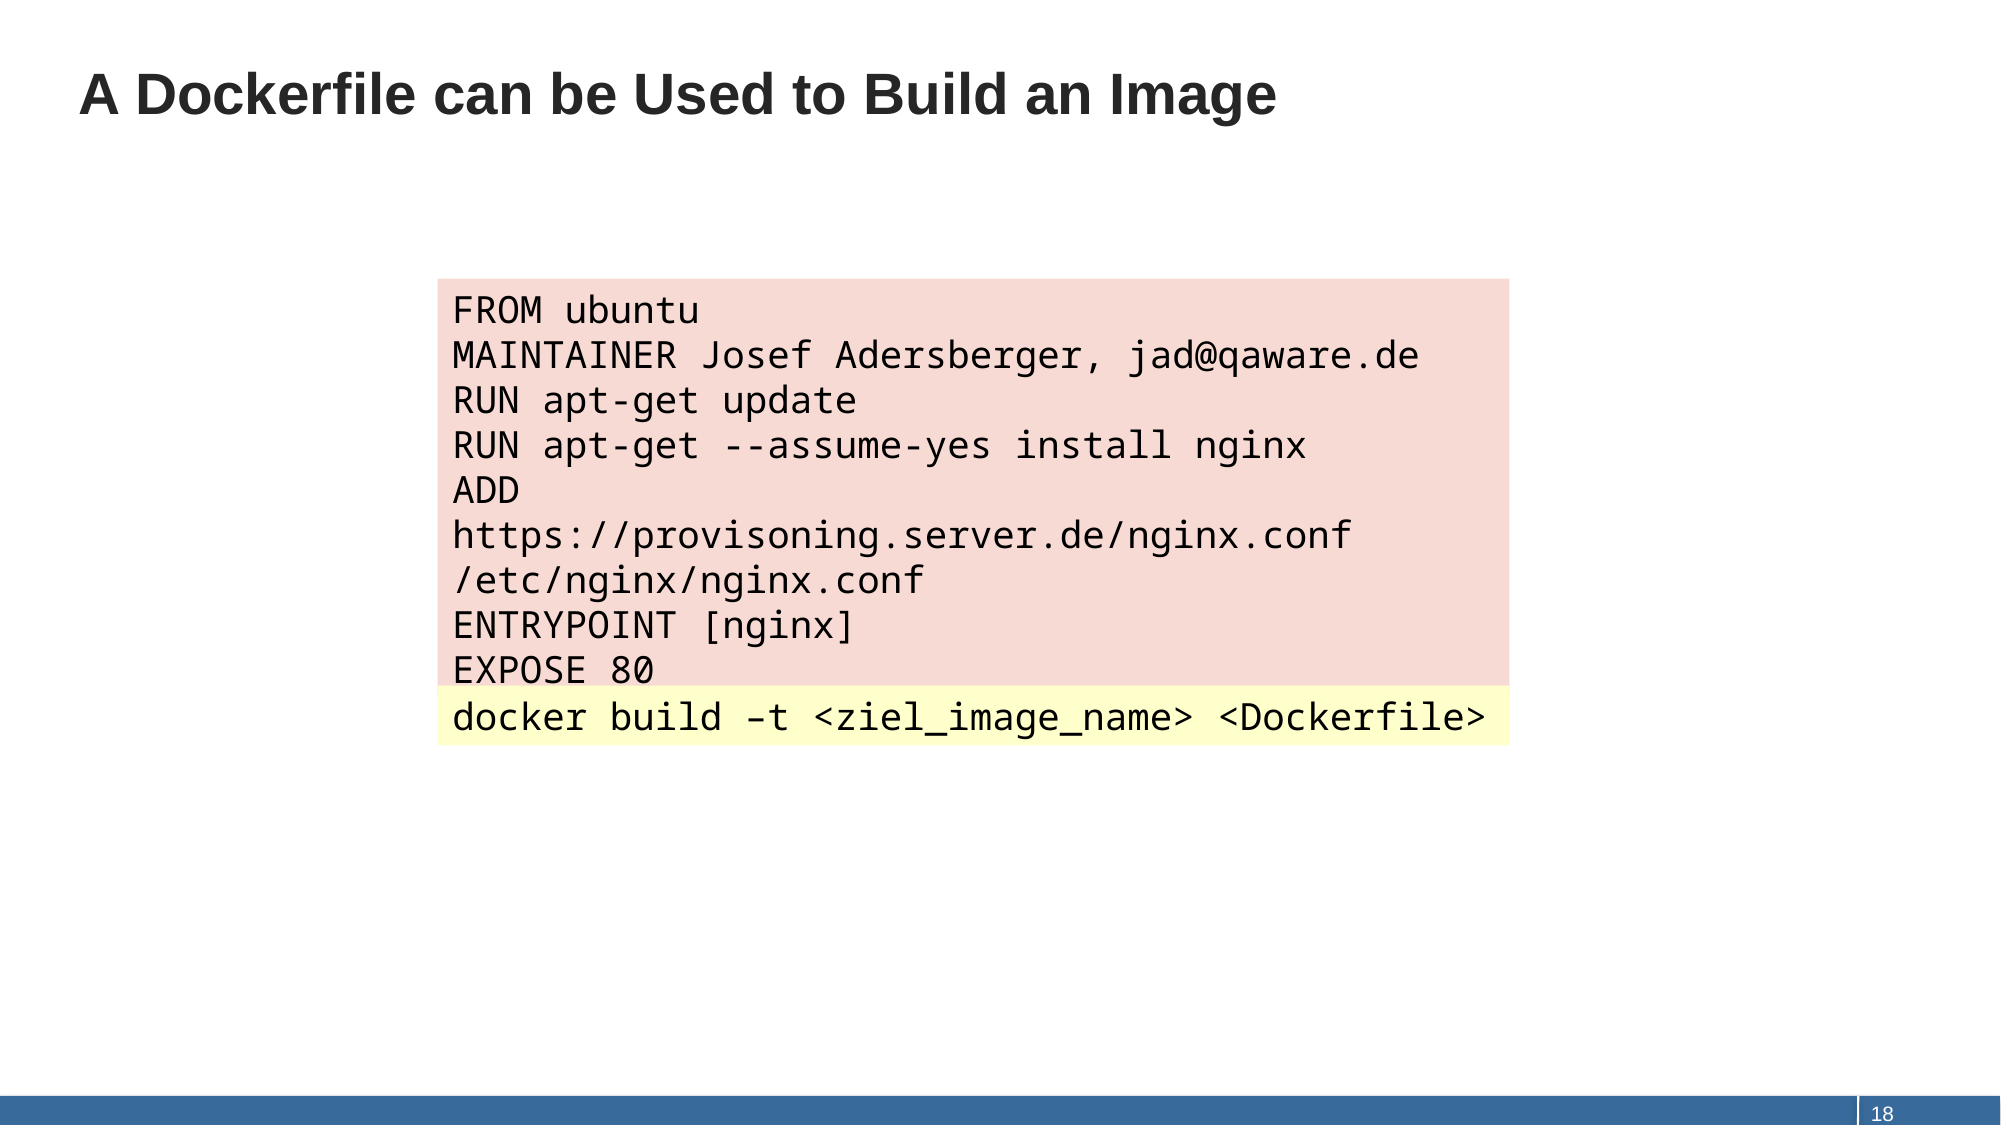

# A Dockerfile can be Used to Build an Image
FROM ubuntu
MAINTAINER Josef Adersberger, jad@qaware.de
RUN apt-get update
RUN apt-get --assume-yes install nginx
ADD https://provisoning.server.de/nginx.conf /etc/nginx/nginx.conf
ENTRYPOINT [nginx]
EXPOSE 80
docker build –t <ziel_image_name> <Dockerfile>
18